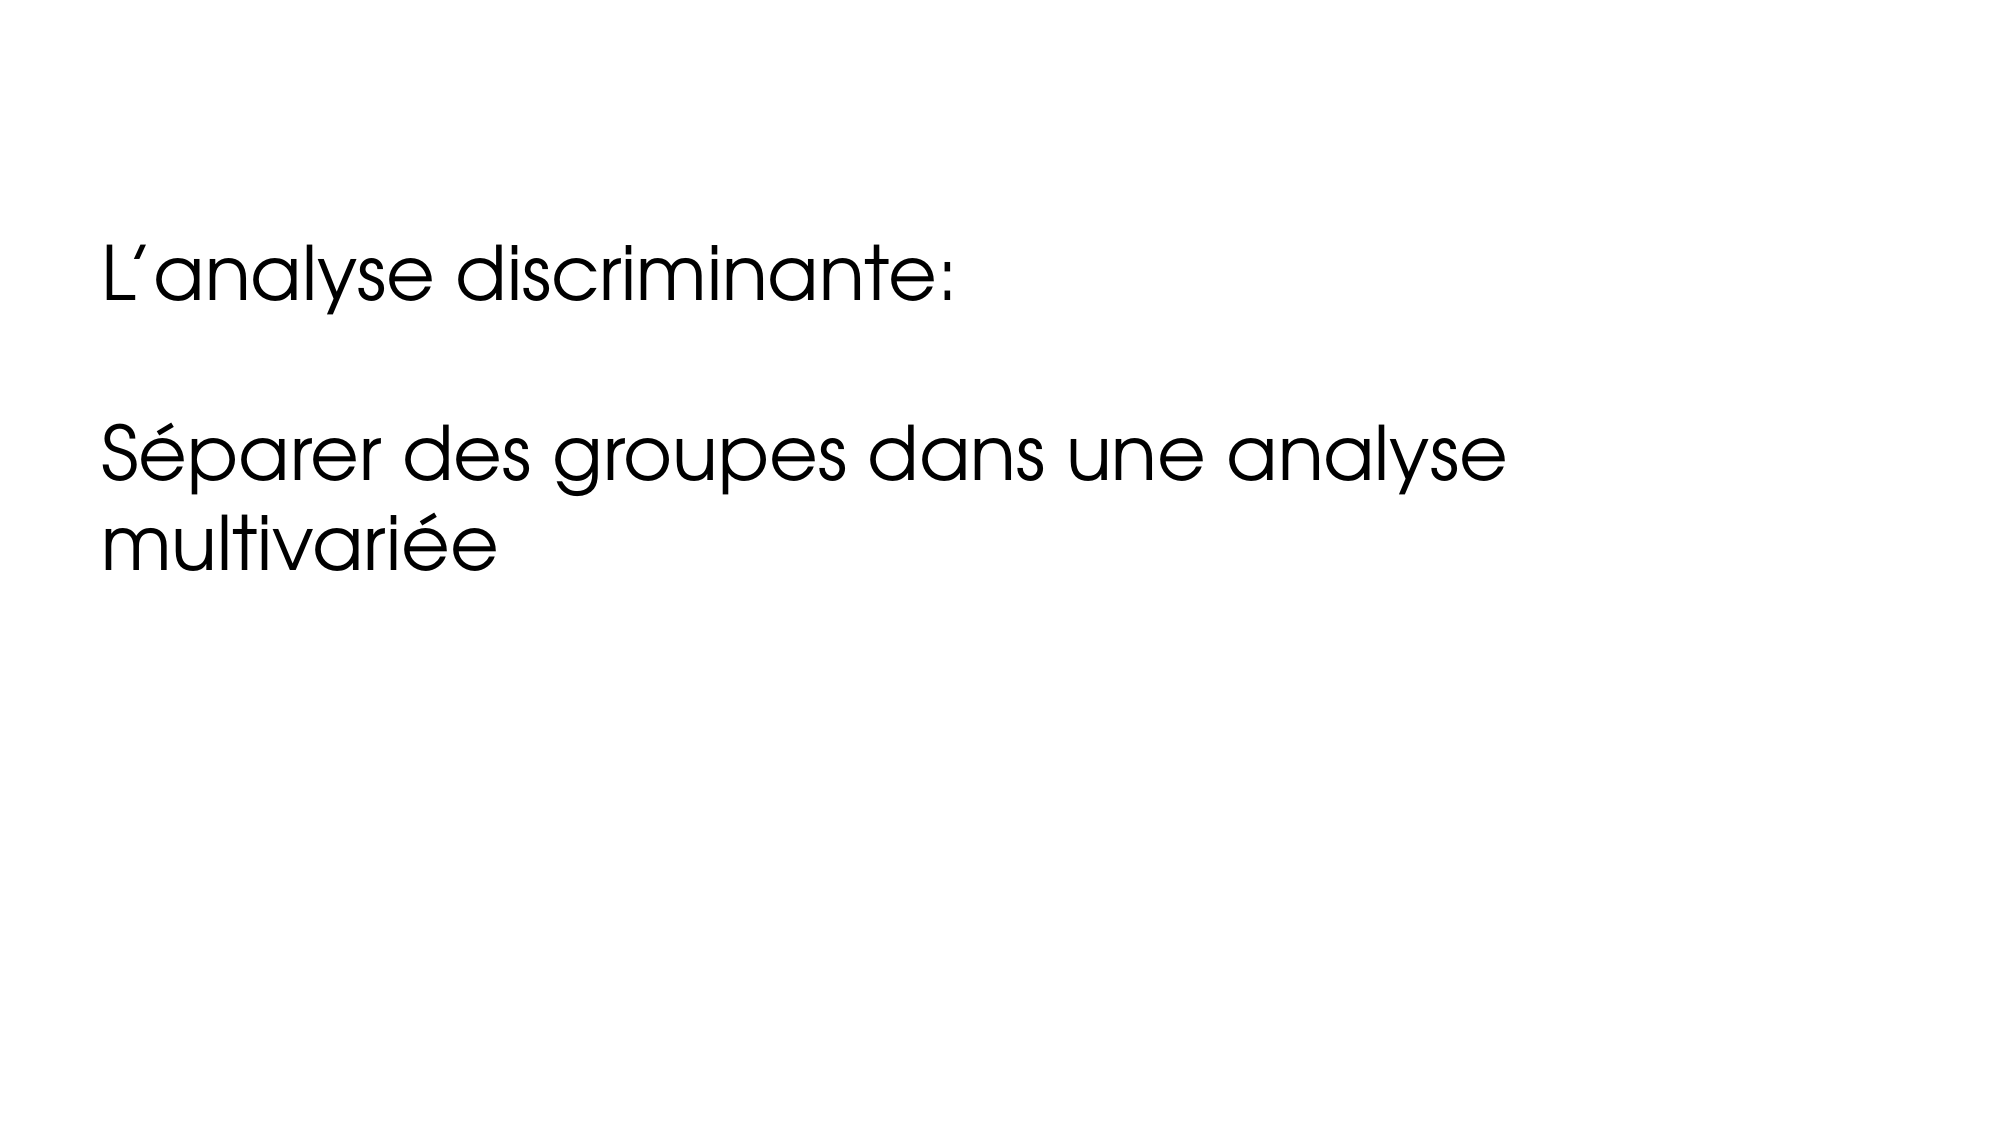

L’analyse discriminante:

Séparer des groupes dans une analyse multivariée